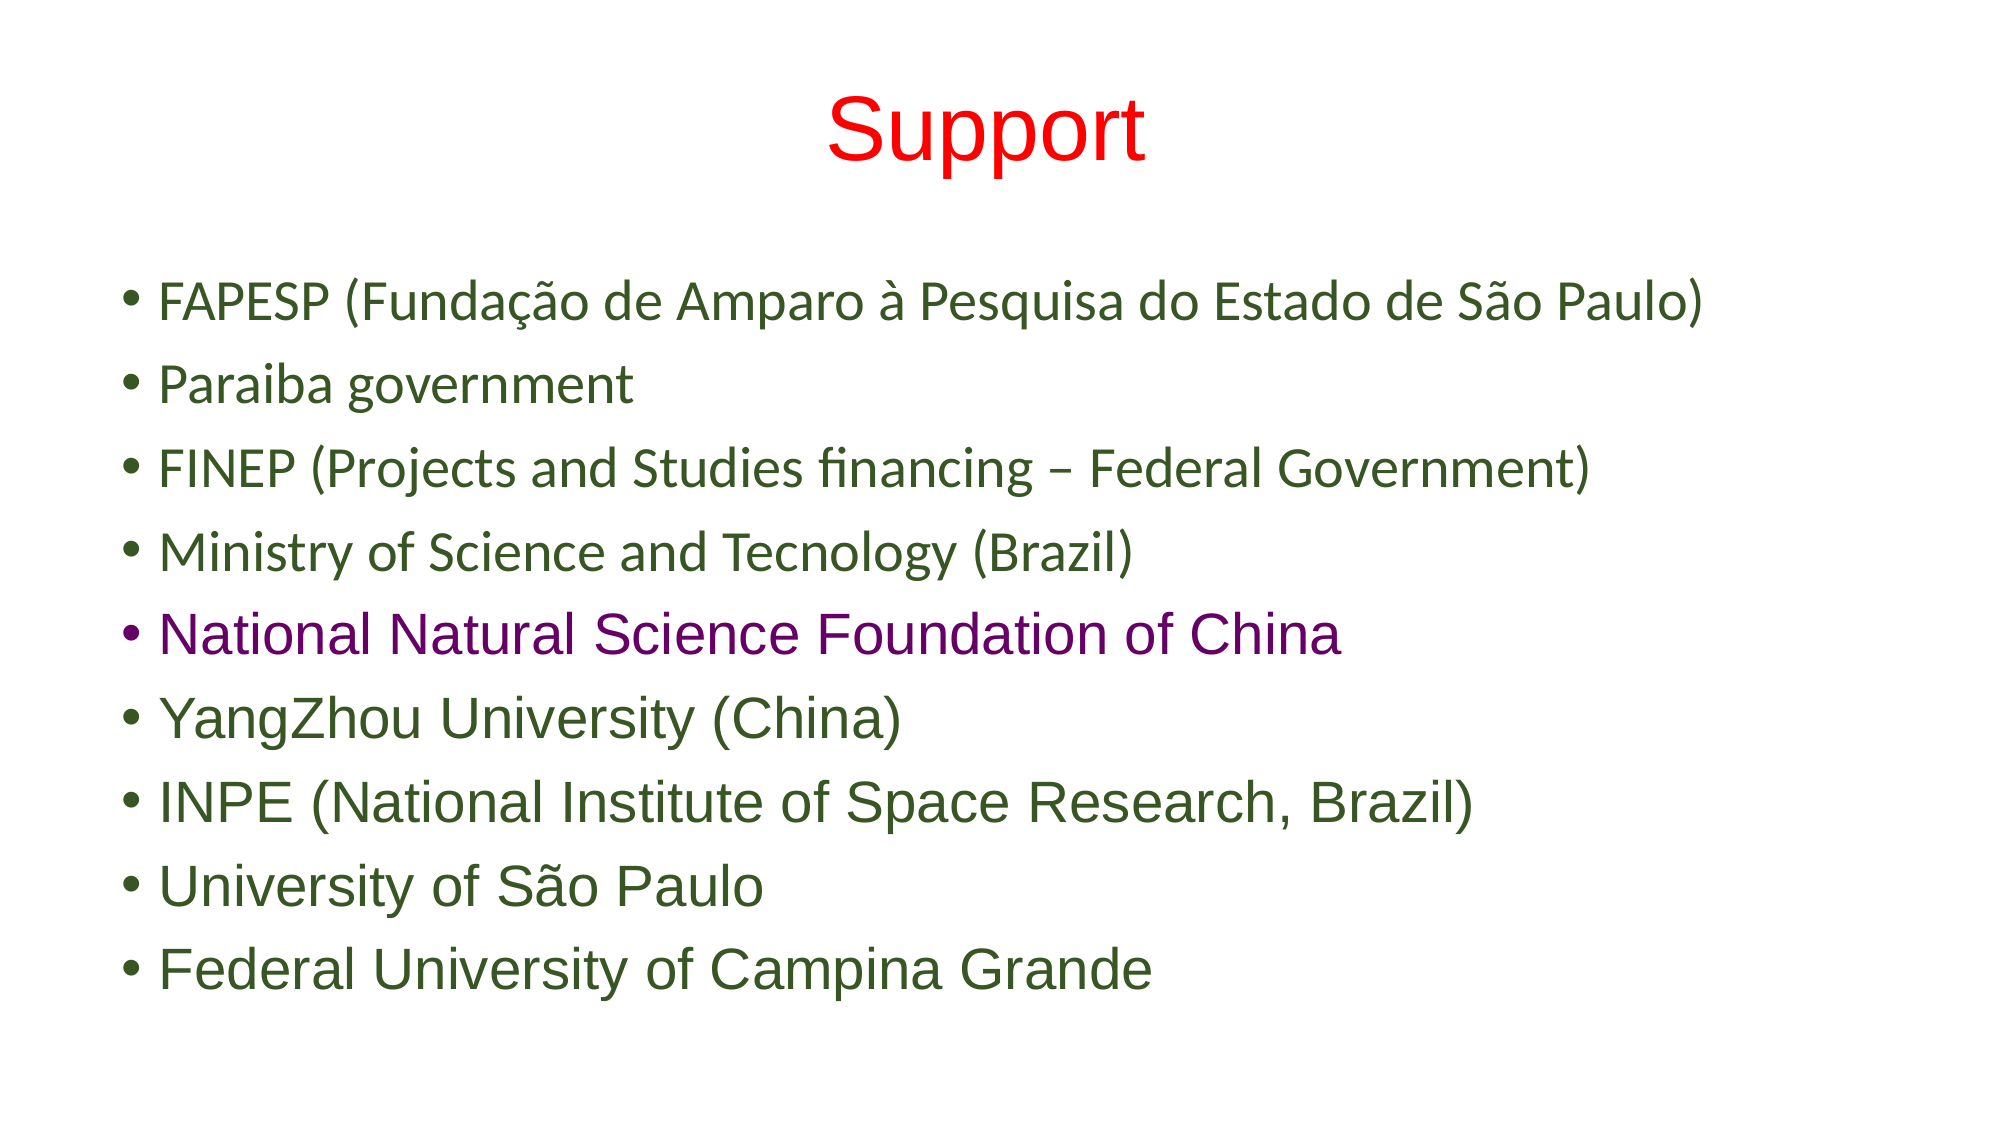

# Support
FAPESP (Fundação de Amparo à Pesquisa do Estado de São Paulo)
Paraiba government
FINEP (Projects and Studies financing – Federal Government)
Ministry of Science and Tecnology (Brazil)
National Natural Science Foundation of China
YangZhou University (China)
INPE (National Institute of Space Research, Brazil)
University of São Paulo
Federal University of Campina Grande